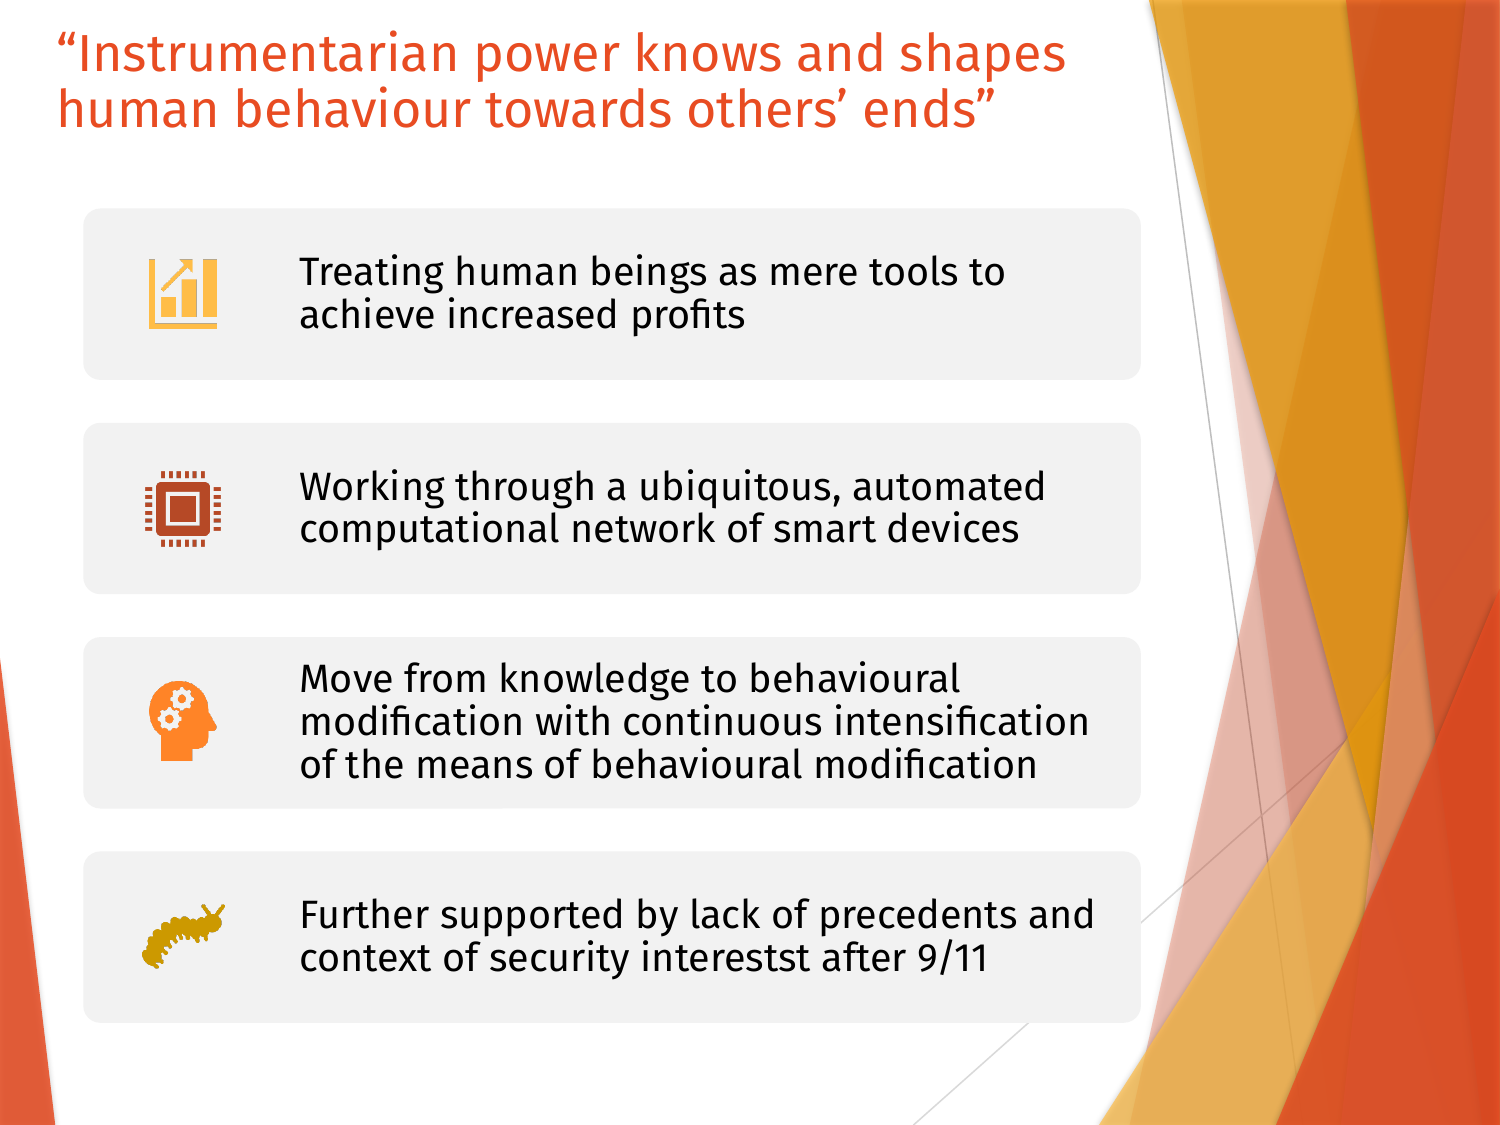

# “Instrumentarian power knows and shapes human behaviour towards others’ ends”
Treating human beings as mere tools to achieve increased profits
Working through a ubiquitous, automated computational network of smart devices
Move from knowledge to behavioural modification with continuous intensification of the means of behavioural modification
Further supported by lack of precedents and context of security interestst after 9/11